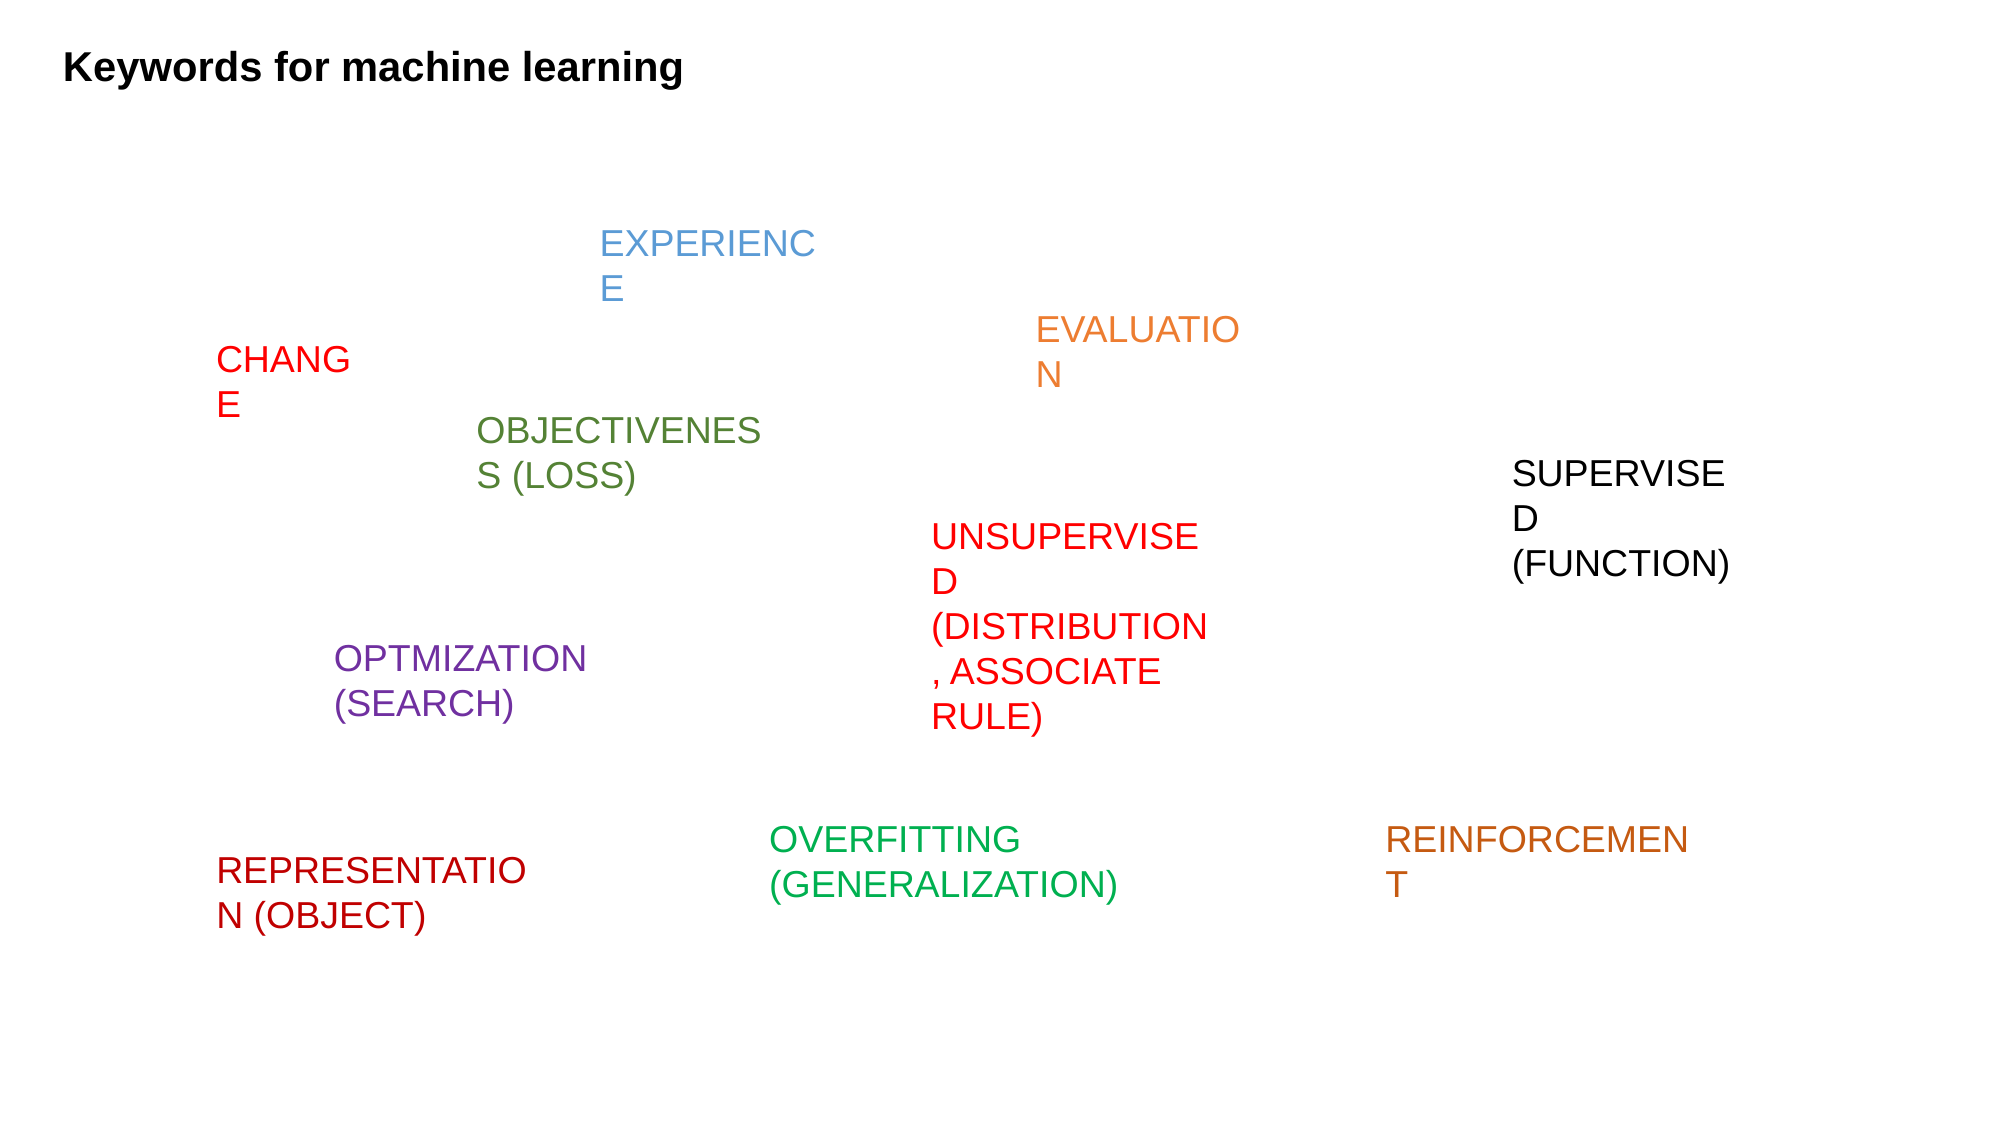

Keywords for machine learning
EXPERIENCE
EVALUATION
CHANGE
OBJECTIVENESS (LOSS)
SUPERVISED (FUNCTION)
UNSUPERVISED (DISTRIBUTION, ASSOCIATE RULE)
OPTMIZATION (SEARCH)
OVERFITTING (GENERALIZATION)
REINFORCEMENT
REPRESENTATION (OBJECT)